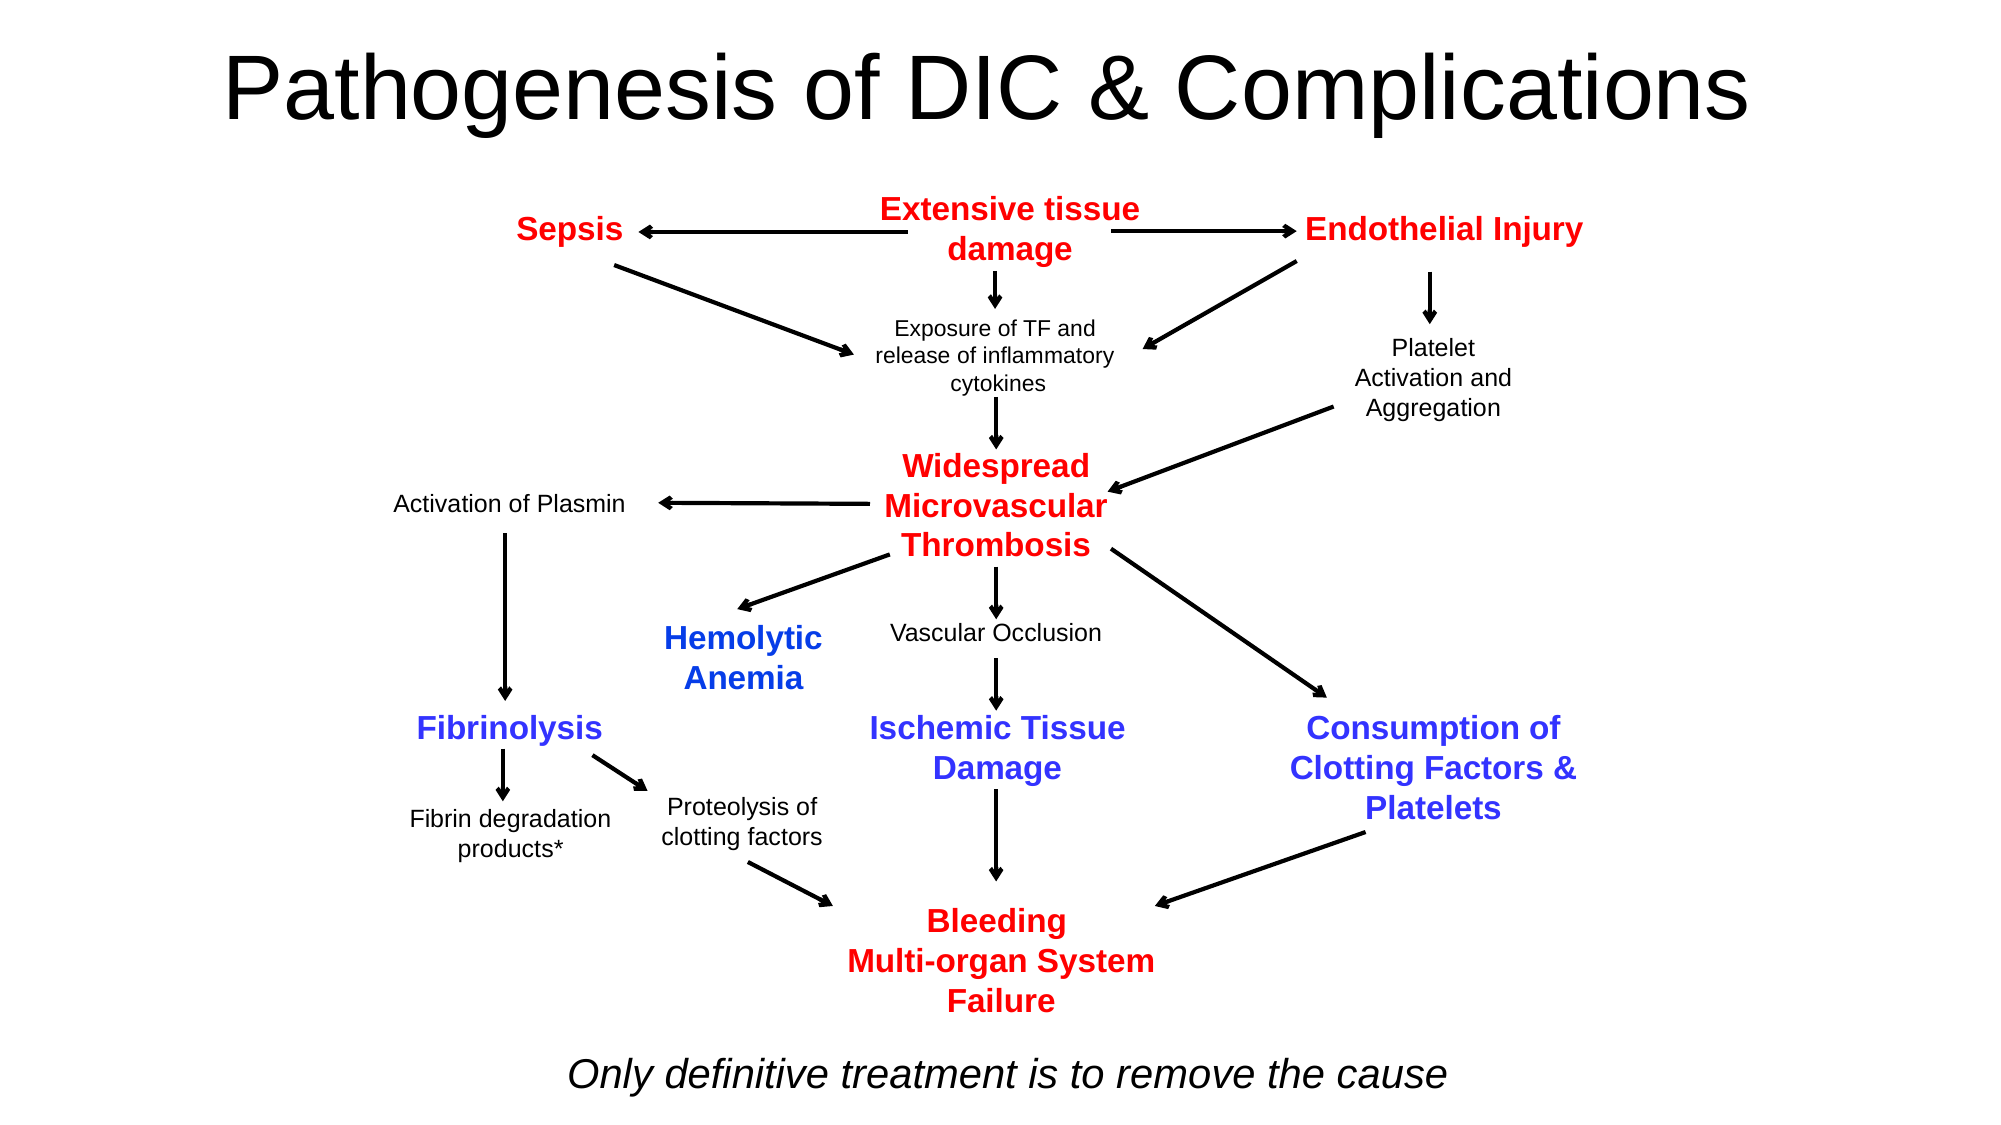

# Pathogenesis of DIC & Complications
Extensive tissue damage
Sepsis
Endothelial Injury
Exposure of TF and  release of inflammatory  cytokines
Platelet Activation and Aggregation
Widespread Microvascular Thrombosis
Hemolytic Anemia
Vascular Occlusion
Ischemic Tissue Damage
Consumption of Clotting Factors & Platelets
Activation of Plasmin
Fibrinolysis
Proteolysis of clotting factors
Fibrin degradation products*
Bleeding
Multi-organ System Failure
Only definitive treatment is to remove the cause